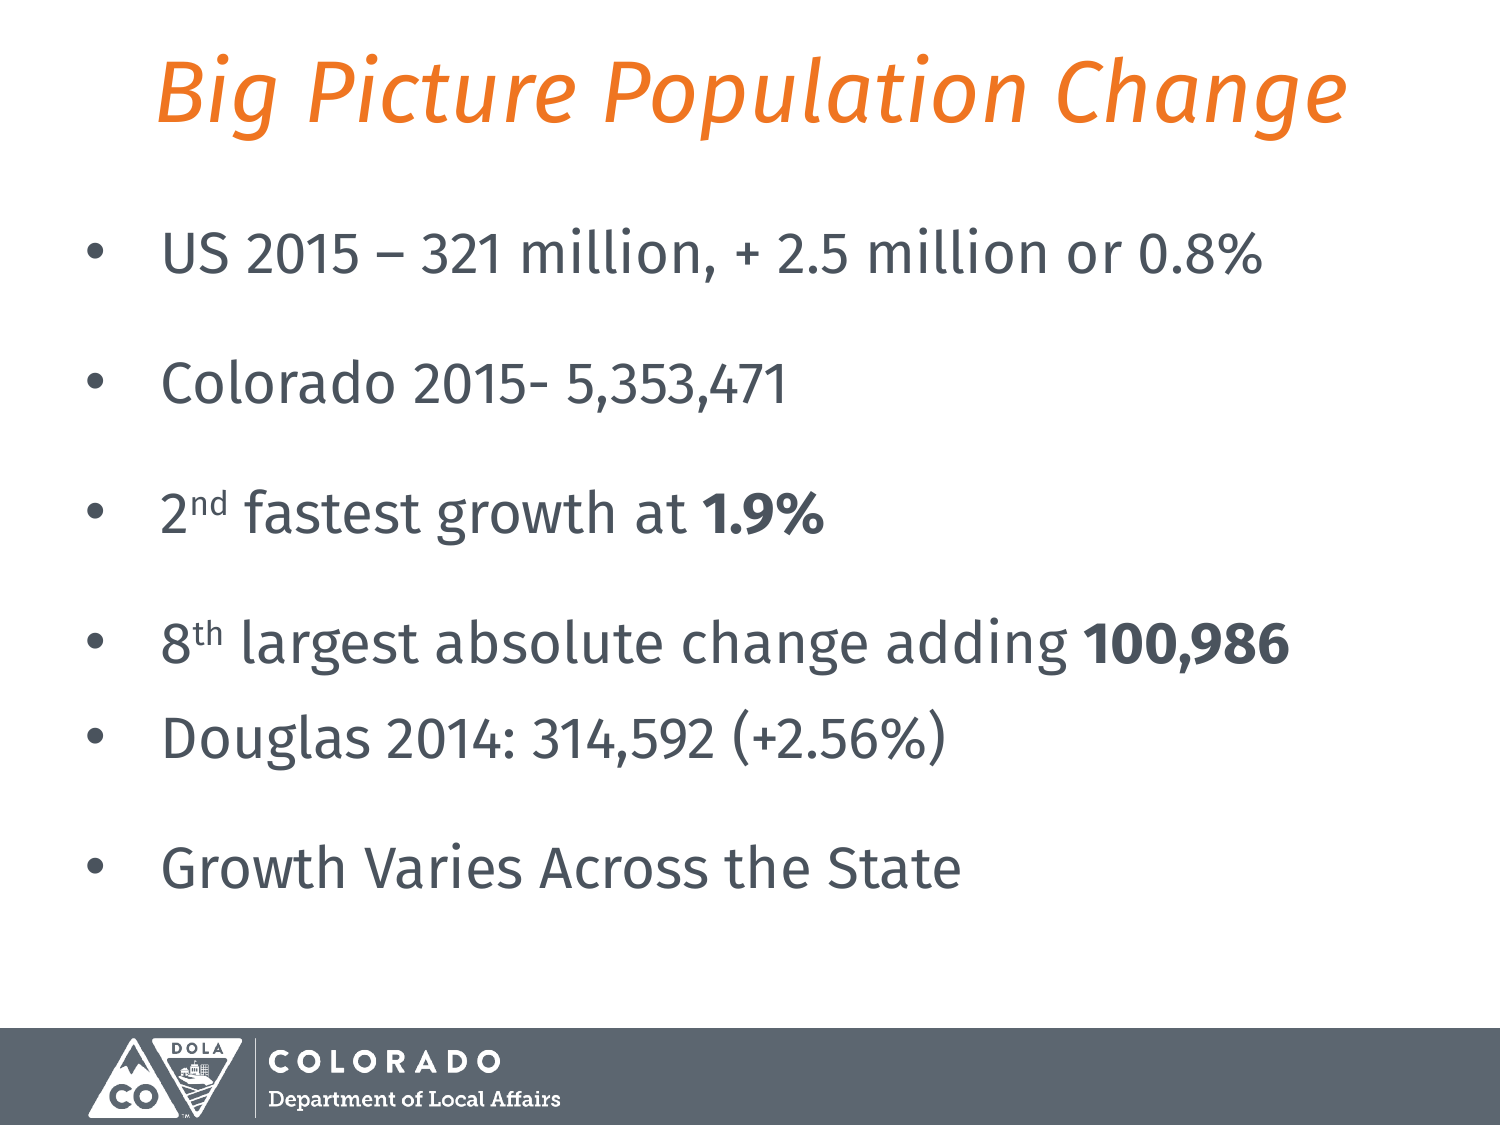

# Big Picture Population Change
US 2015 – 321 million, + 2.5 million or 0.8%
Colorado 2015- 5,353,471
2nd fastest growth at 1.9%
8th largest absolute change adding 100,986
Douglas 2014: 314,592 (+2.56%)
Growth Varies Across the State